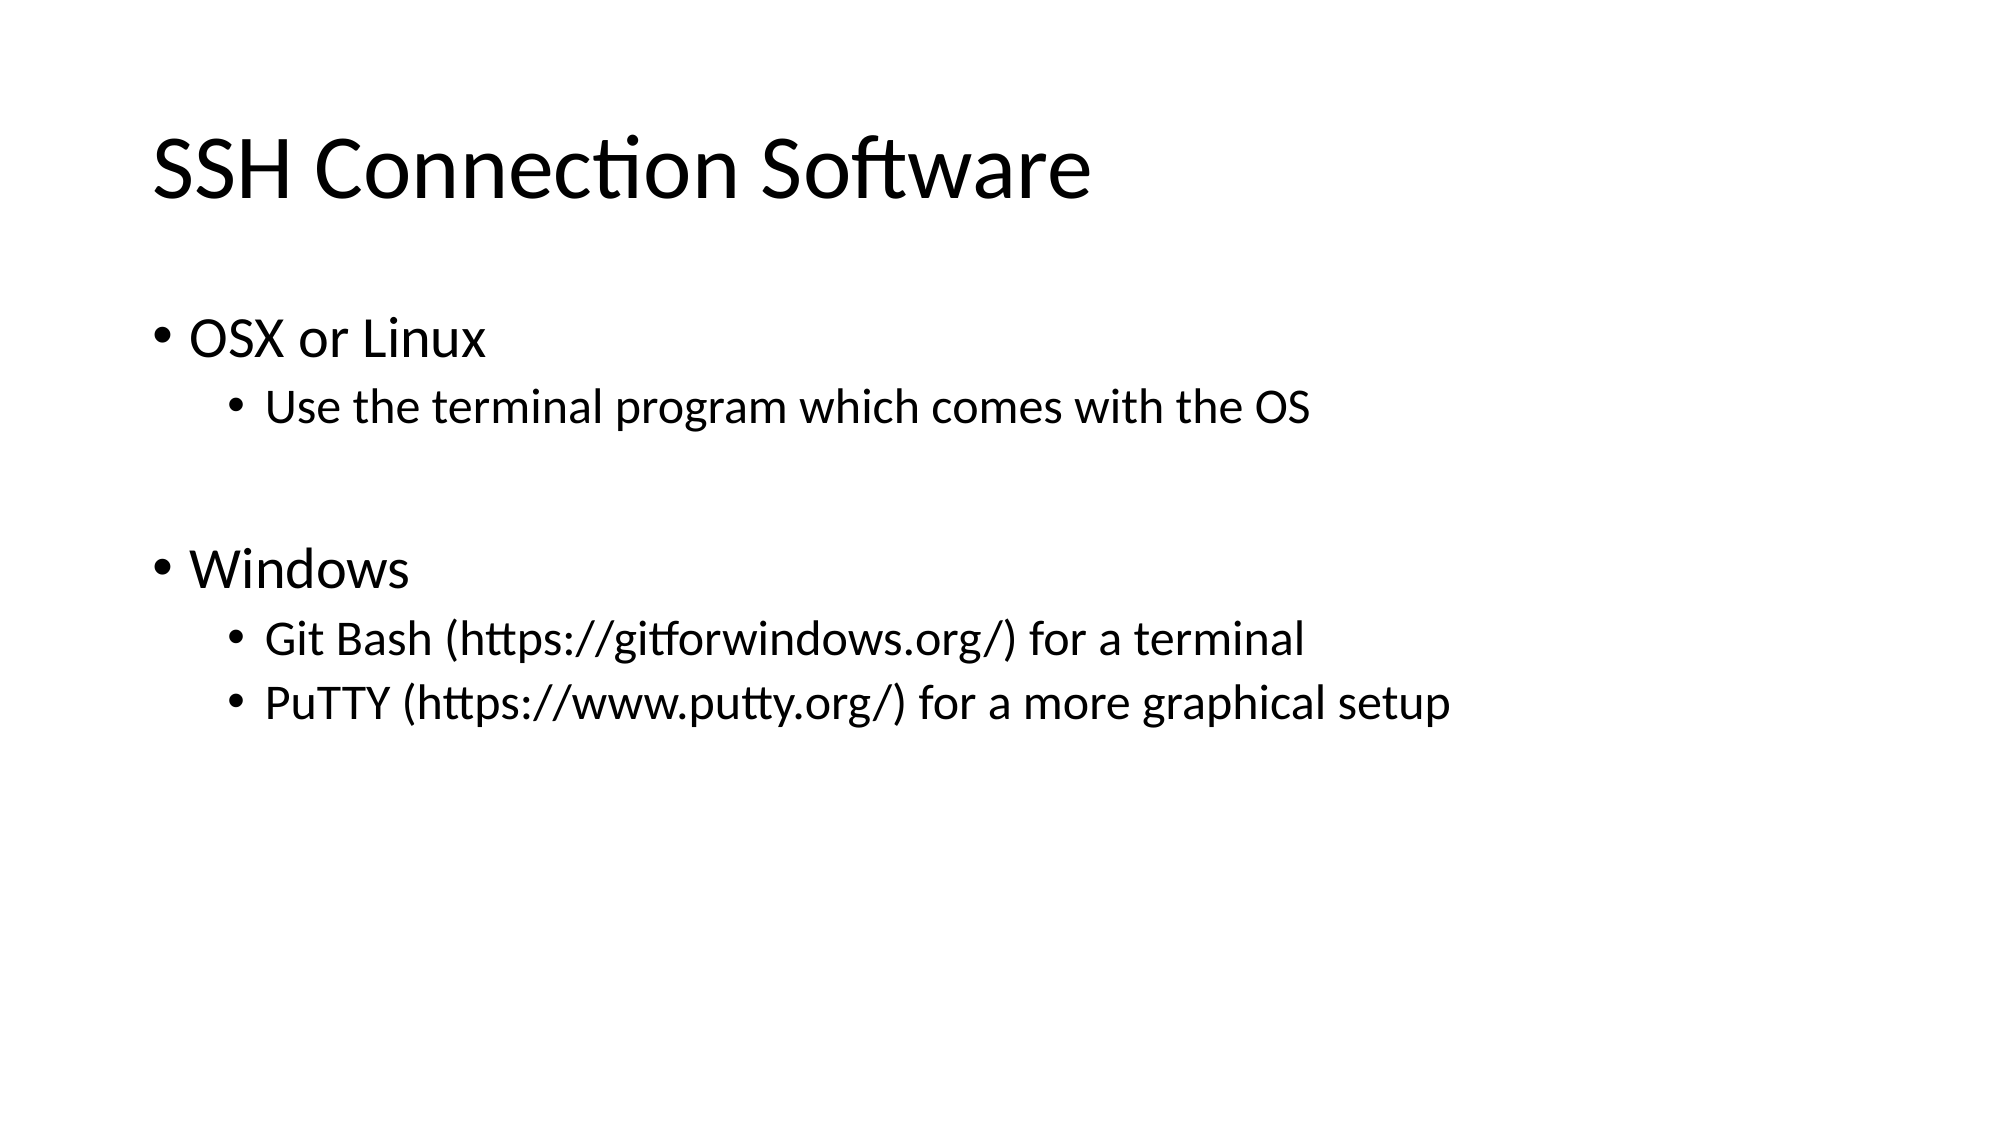

# SSH Connection Software
OSX or Linux
Use the terminal program which comes with the OS

Windows
Git Bash (https://gitforwindows.org/) for a terminal
PuTTY (https://www.putty.org/) for a more graphical setup